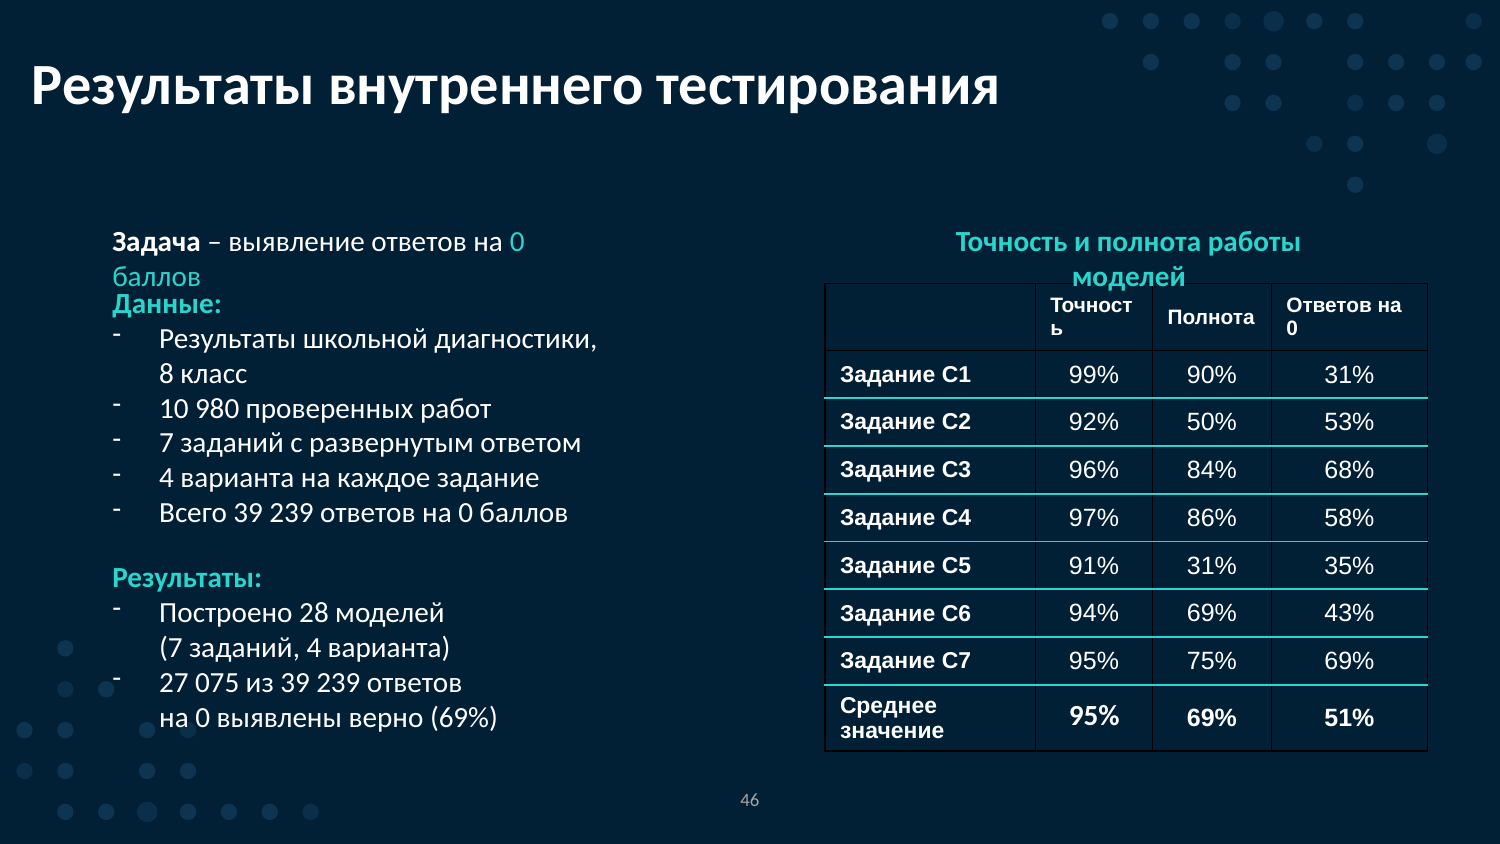

Результаты внутреннего тестирования
Задача – выявление ответов на 0 баллов
Точность и полнота работы моделей
Данные:
Результаты школьной диагностики,
8 класс
10 980 проверенных работ
7 заданий с развернутым ответом
4 варианта на каждое задание
Всего 39 239 ответов на 0 баллов
|  | Точность | Полнота | Ответов на 0 |
| --- | --- | --- | --- |
| Задание С1 | 99% | 90% | 31% |
| Задание С2 | 92% | 50% | 53% |
| Задание С3 | 96% | 84% | 68% |
| Задание С4 | 97% | 86% | 58% |
| Задание С5 | 91% | 31% | 35% |
| Задание С6 | 94% | 69% | 43% |
| Задание С7 | 95% | 75% | 69% |
| Среднее значение | 95% | 69% | 51% |
Результаты:
Построено 28 моделей
(7 заданий, 4 варианта)
27 075 из 39 239 ответов
на 0 выявлены верно (69%)
46